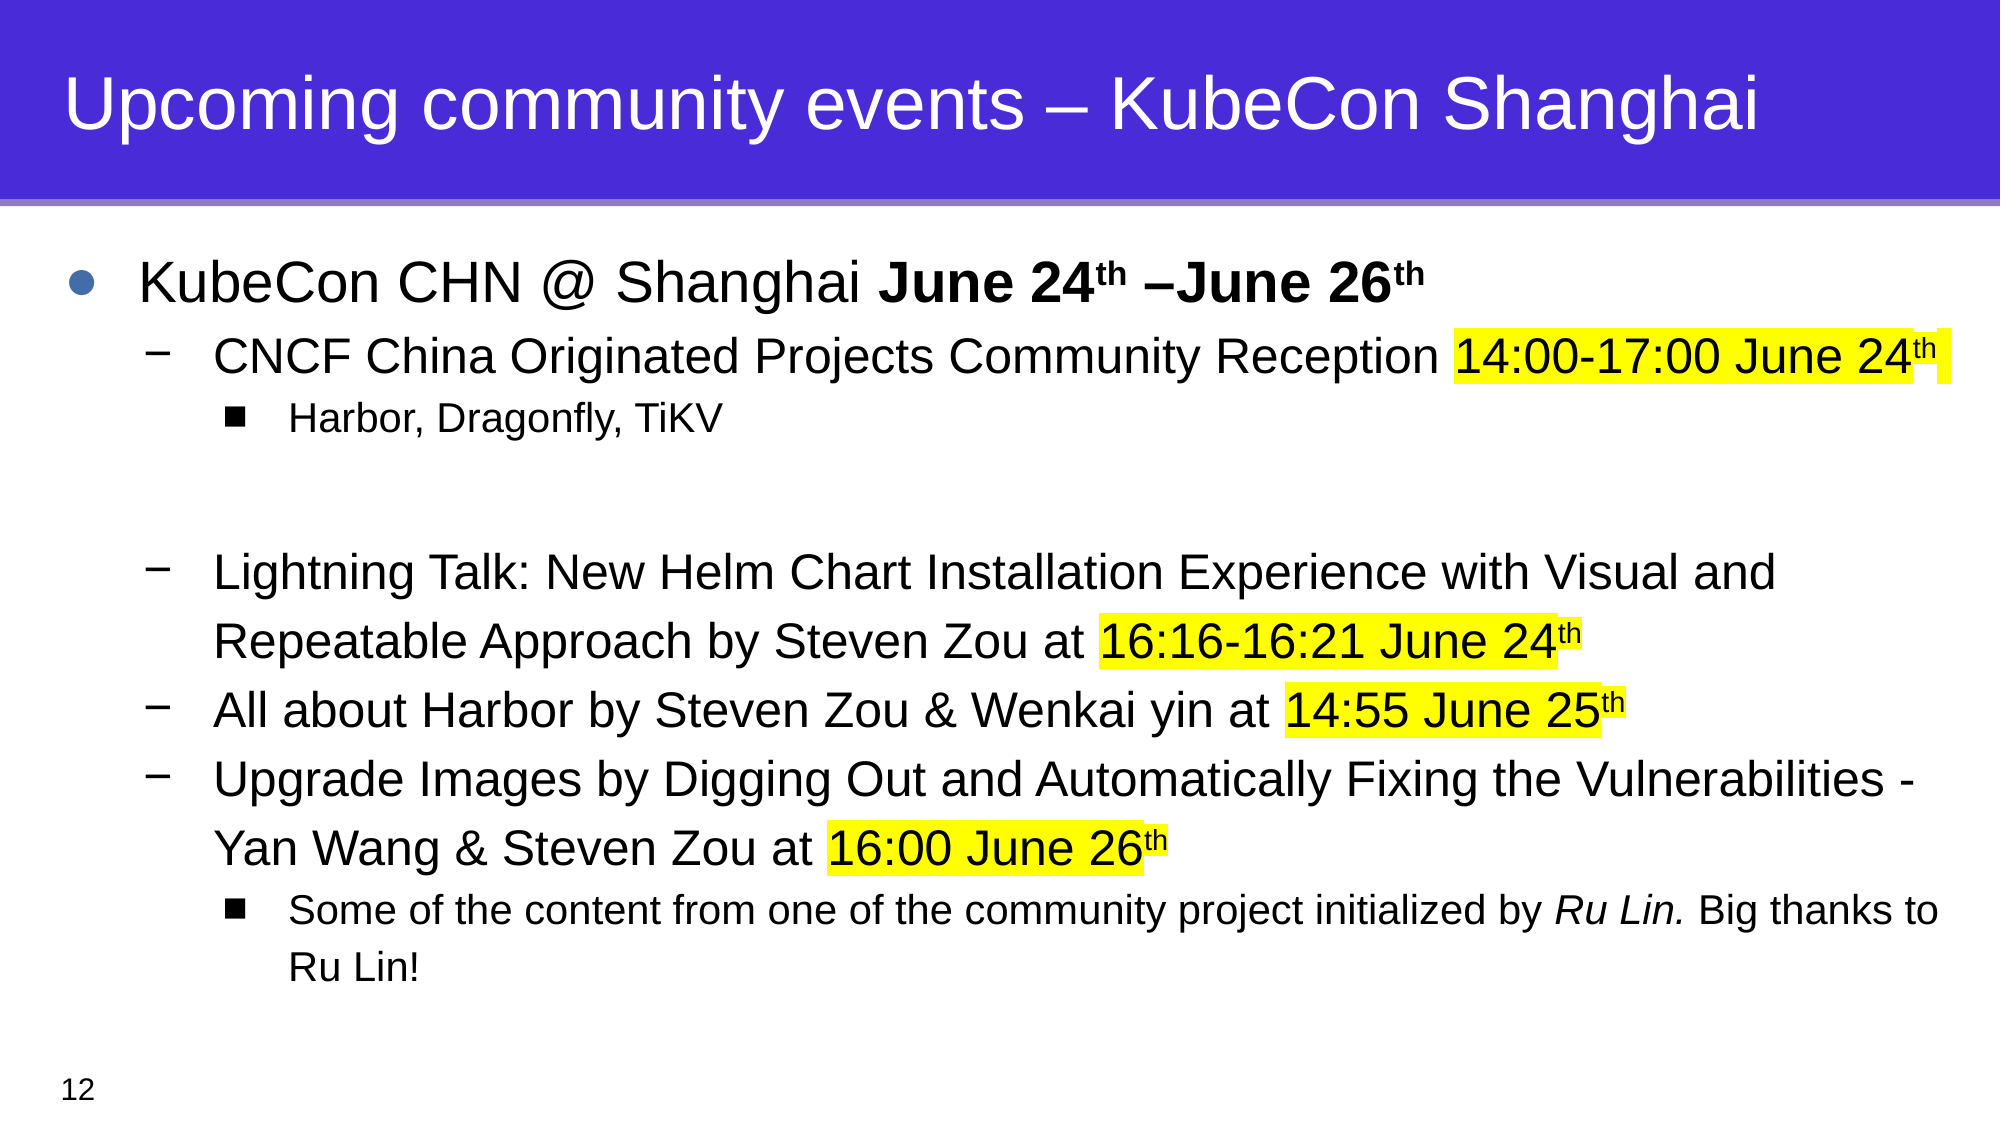

# Upcoming community events – KubeCon Shanghai
KubeCon CHN @ Shanghai June 24th –June 26th
CNCF China Originated Projects Community Reception 14:00-17:00 June 24th
Harbor, Dragonfly, TiKV

Lightning Talk: New Helm Chart Installation Experience with Visual and Repeatable Approach by Steven Zou at 16:16-16:21 June 24th
All about Harbor by Steven Zou & Wenkai yin at 14:55 June 25th
Upgrade Images by Digging Out and Automatically Fixing the Vulnerabilities - Yan Wang & Steven Zou at 16:00 June 26th
Some of the content from one of the community project initialized by Ru Lin. Big thanks to Ru Lin!
12